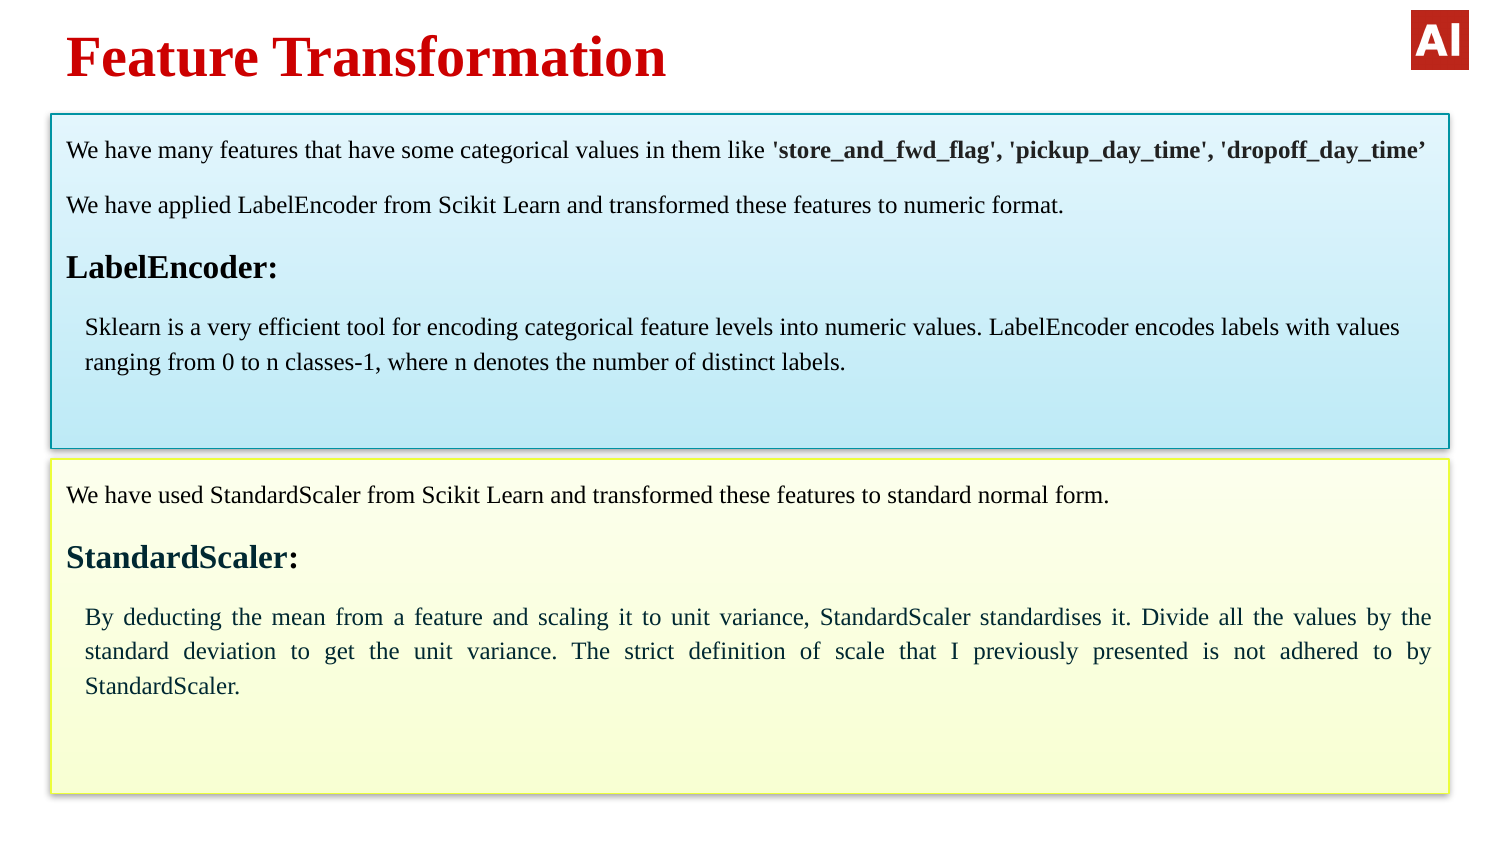

# Feature Transformation
We have many features that have some categorical values in them like 'store_and_fwd_flag', 'pickup_day_time', 'dropoff_day_time’
We have applied LabelEncoder from Scikit Learn and transformed these features to numeric format.
LabelEncoder:
Sklearn is a very efficient tool for encoding categorical feature levels into numeric values. LabelEncoder encodes labels with values ranging from 0 to n classes-1, where n denotes the number of distinct labels.

We have used StandardScaler from Scikit Learn and transformed these features to standard normal form.
StandardScaler:
By deducting the mean from a feature and scaling it to unit variance, StandardScaler standardises it. Divide all the values by the standard deviation to get the unit variance. The strict definition of scale that I previously presented is not adhered to by StandardScaler.